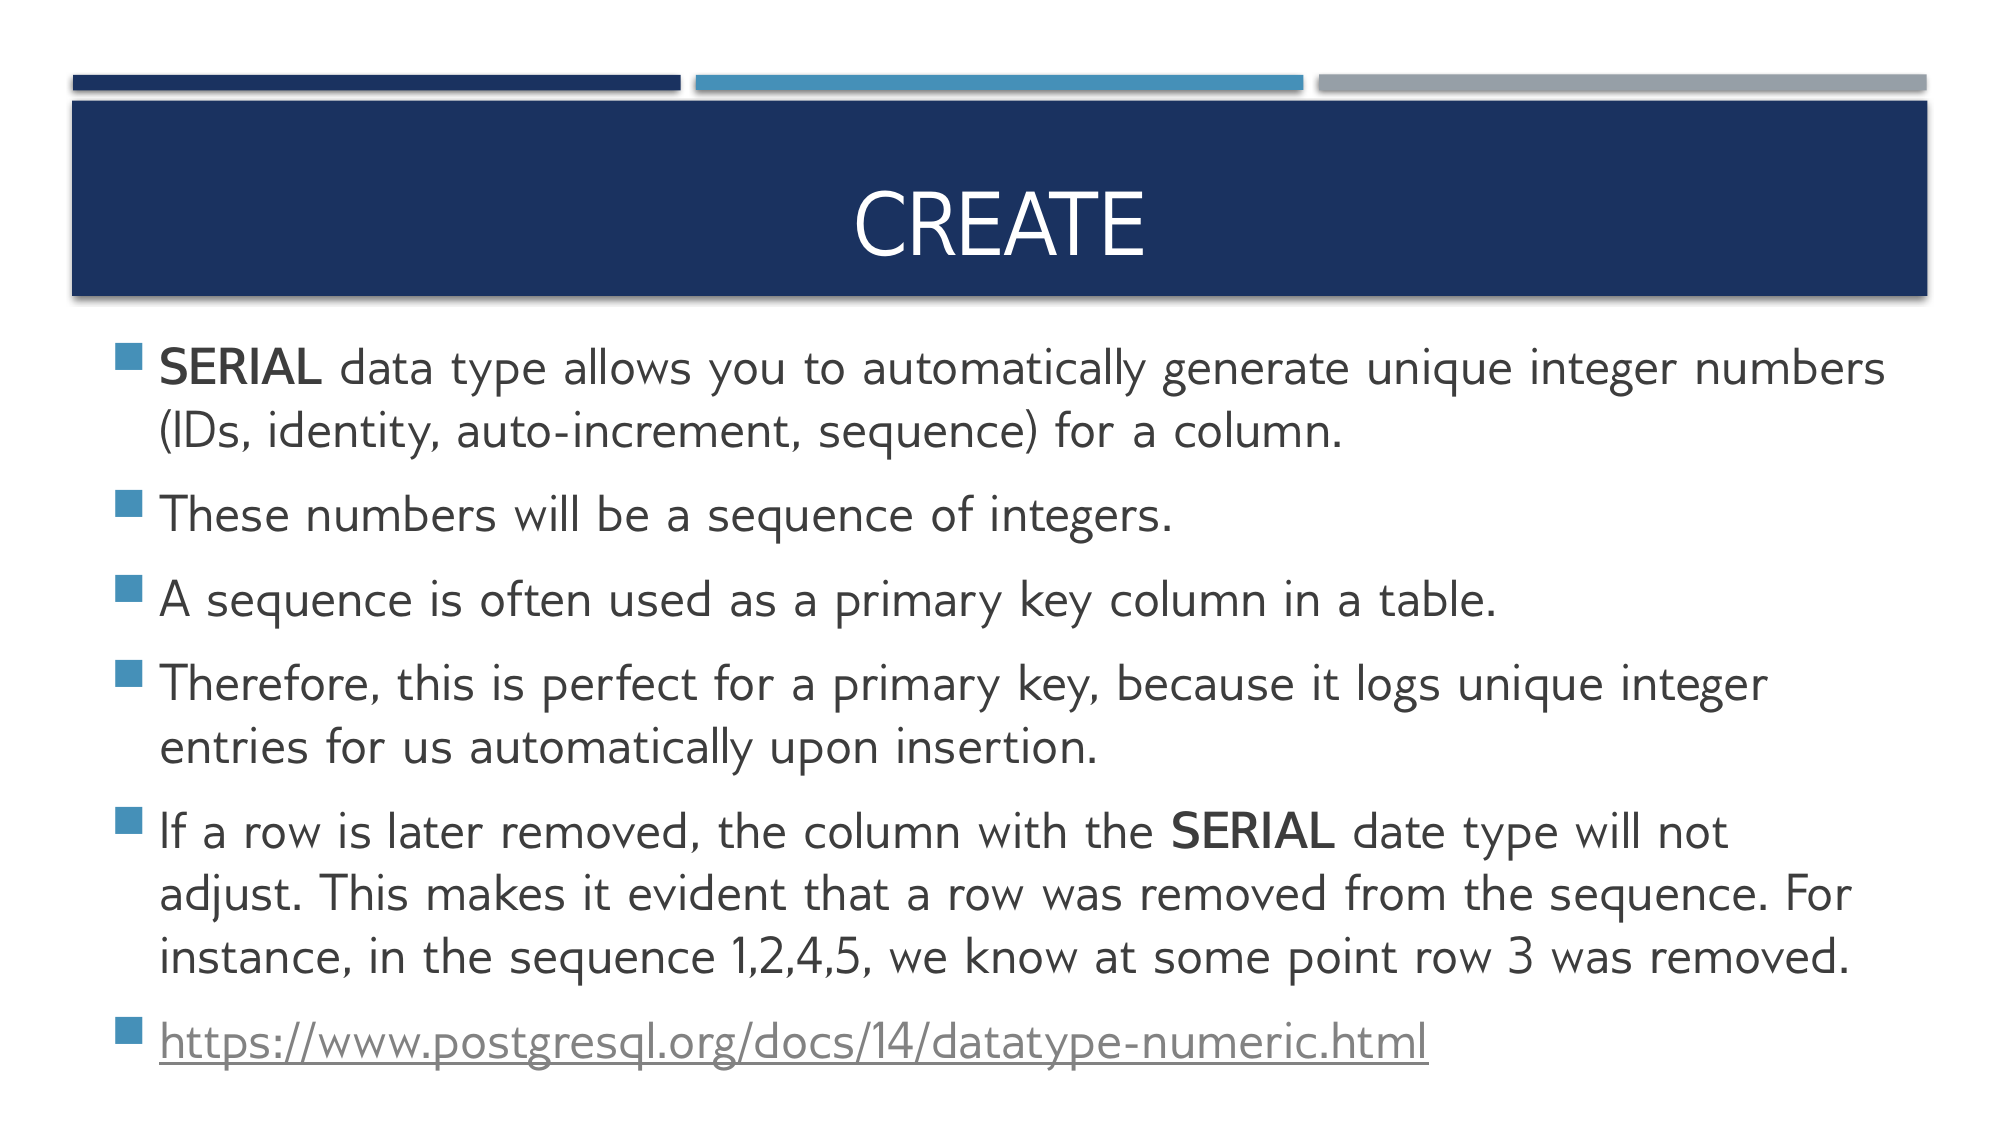

# CREATE
SERIAL data type allows you to automatically generate unique integer numbers (IDs, identity, auto-increment, sequence) for a column.
These numbers will be a sequence of integers.
A sequence is often used as a primary key column in a table.
Therefore, this is perfect for a primary key, because it logs unique integer entries for us automatically upon insertion.
If a row is later removed, the column with the SERIAL date type will not adjust. This makes it evident that a row was removed from the sequence. For instance, in the sequence 1,2,4,5, we know at some point row 3 was removed.
https://www.postgresql.org/docs/14/datatype-numeric.html